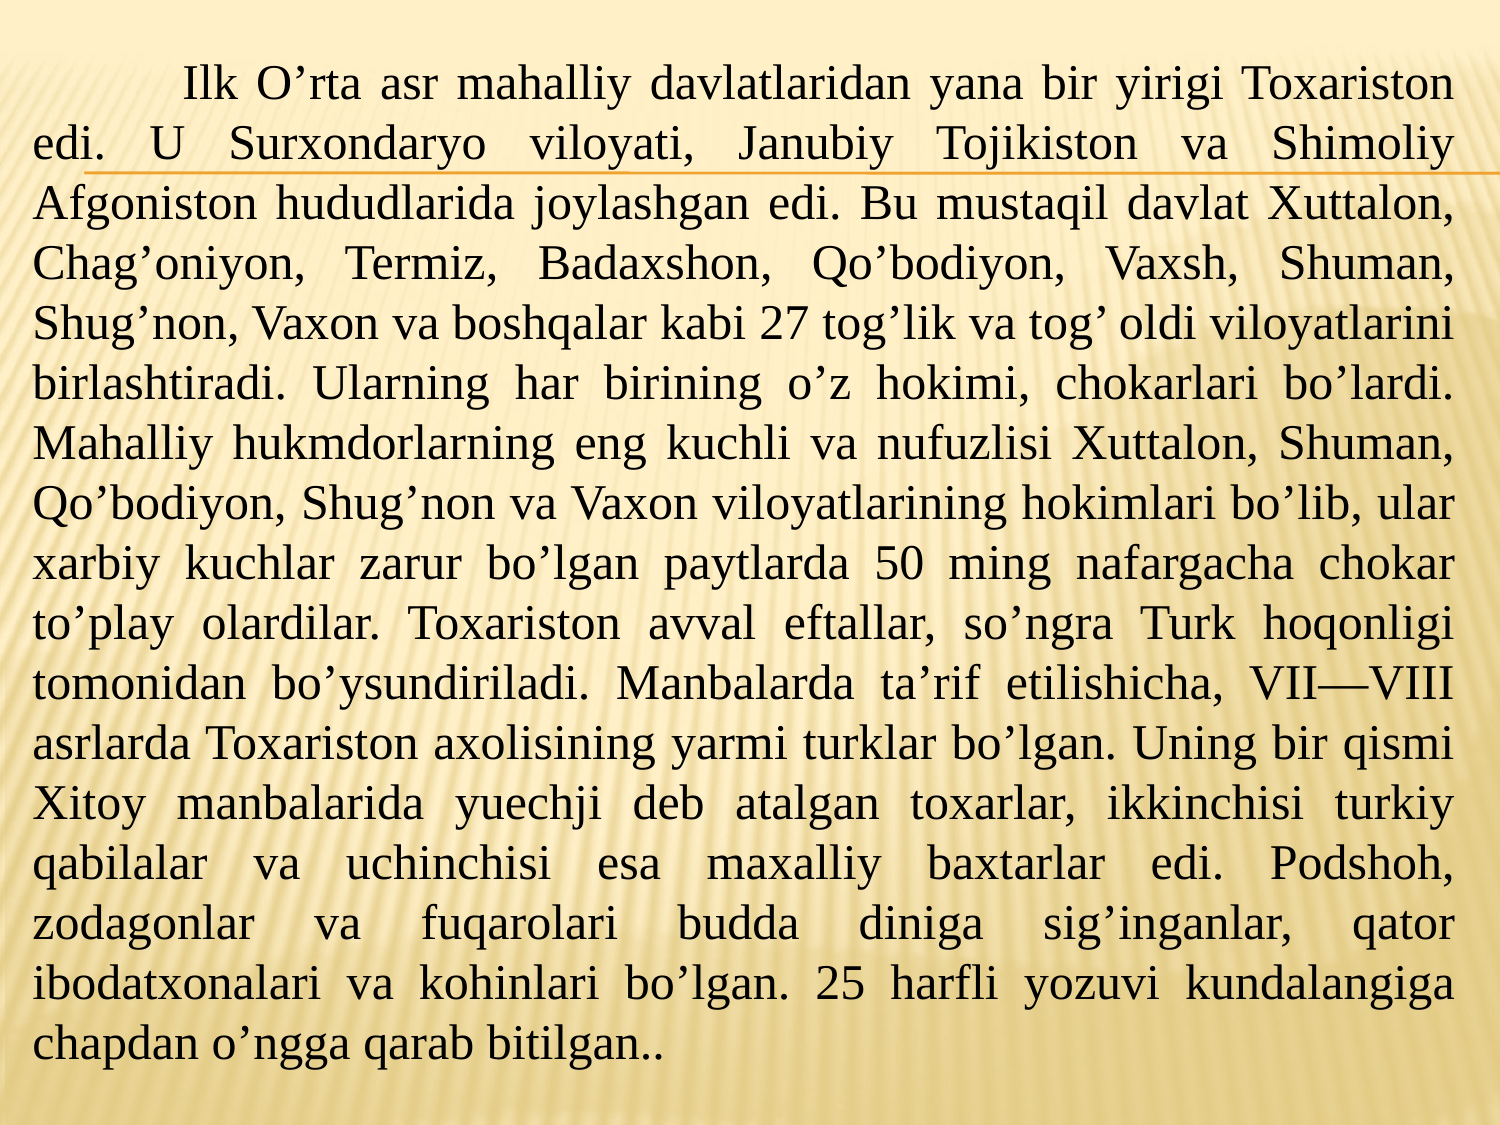

Ilk O’rta asr mahalliy davlatlaridan yana bir yirigi Toxariston edi. U Surxondaryo viloyati, Janubiy Tojikiston va Shimoliy Afgoniston hududlarida joylashgan edi. Bu mustaqil davlat Xuttalon, Chag’oniyon, Termiz, Badaxshon, Qo’bodiyon, Vaxsh, Shuman, Shug’non, Vaxon va boshqalar kabi 27 tog’lik va tog’ oldi viloyatlarini birlashtiradi. Ularning har birining o’z hokimi, chokarlari bo’lardi. Mahalliy hukmdorlarning eng kuchli va nufuzlisi Xuttalon, Shuman, Qo’bodiyon, Shug’non va Vaxon viloyatlarining hokimlari bo’lib, ular xarbiy kuchlar zarur bo’lgan paytlarda 50 ming nafargacha chokar to’play olardilar. Toxariston avval eftallar, so’ngra Turk hoqonligi tomonidan bo’ysundiriladi. Manbalarda ta’rif etilishicha, VII—VIII asrlarda Toxariston axolisining yarmi turklar bo’lgan. Uning bir qismi Xitoy manbalarida yuechji deb atalgan toxarlar, ikkinchisi turkiy qabilalar va uchinchisi esa maxalliy baxtarlar edi. Podshoh, zodagonlar va fuqarolari budda diniga sig’inganlar, qator ibodatxonalari va kohinlari bo’lgan. 25 harfli yozuvi kundalangiga chapdan o’ngga qarab bitilgan..